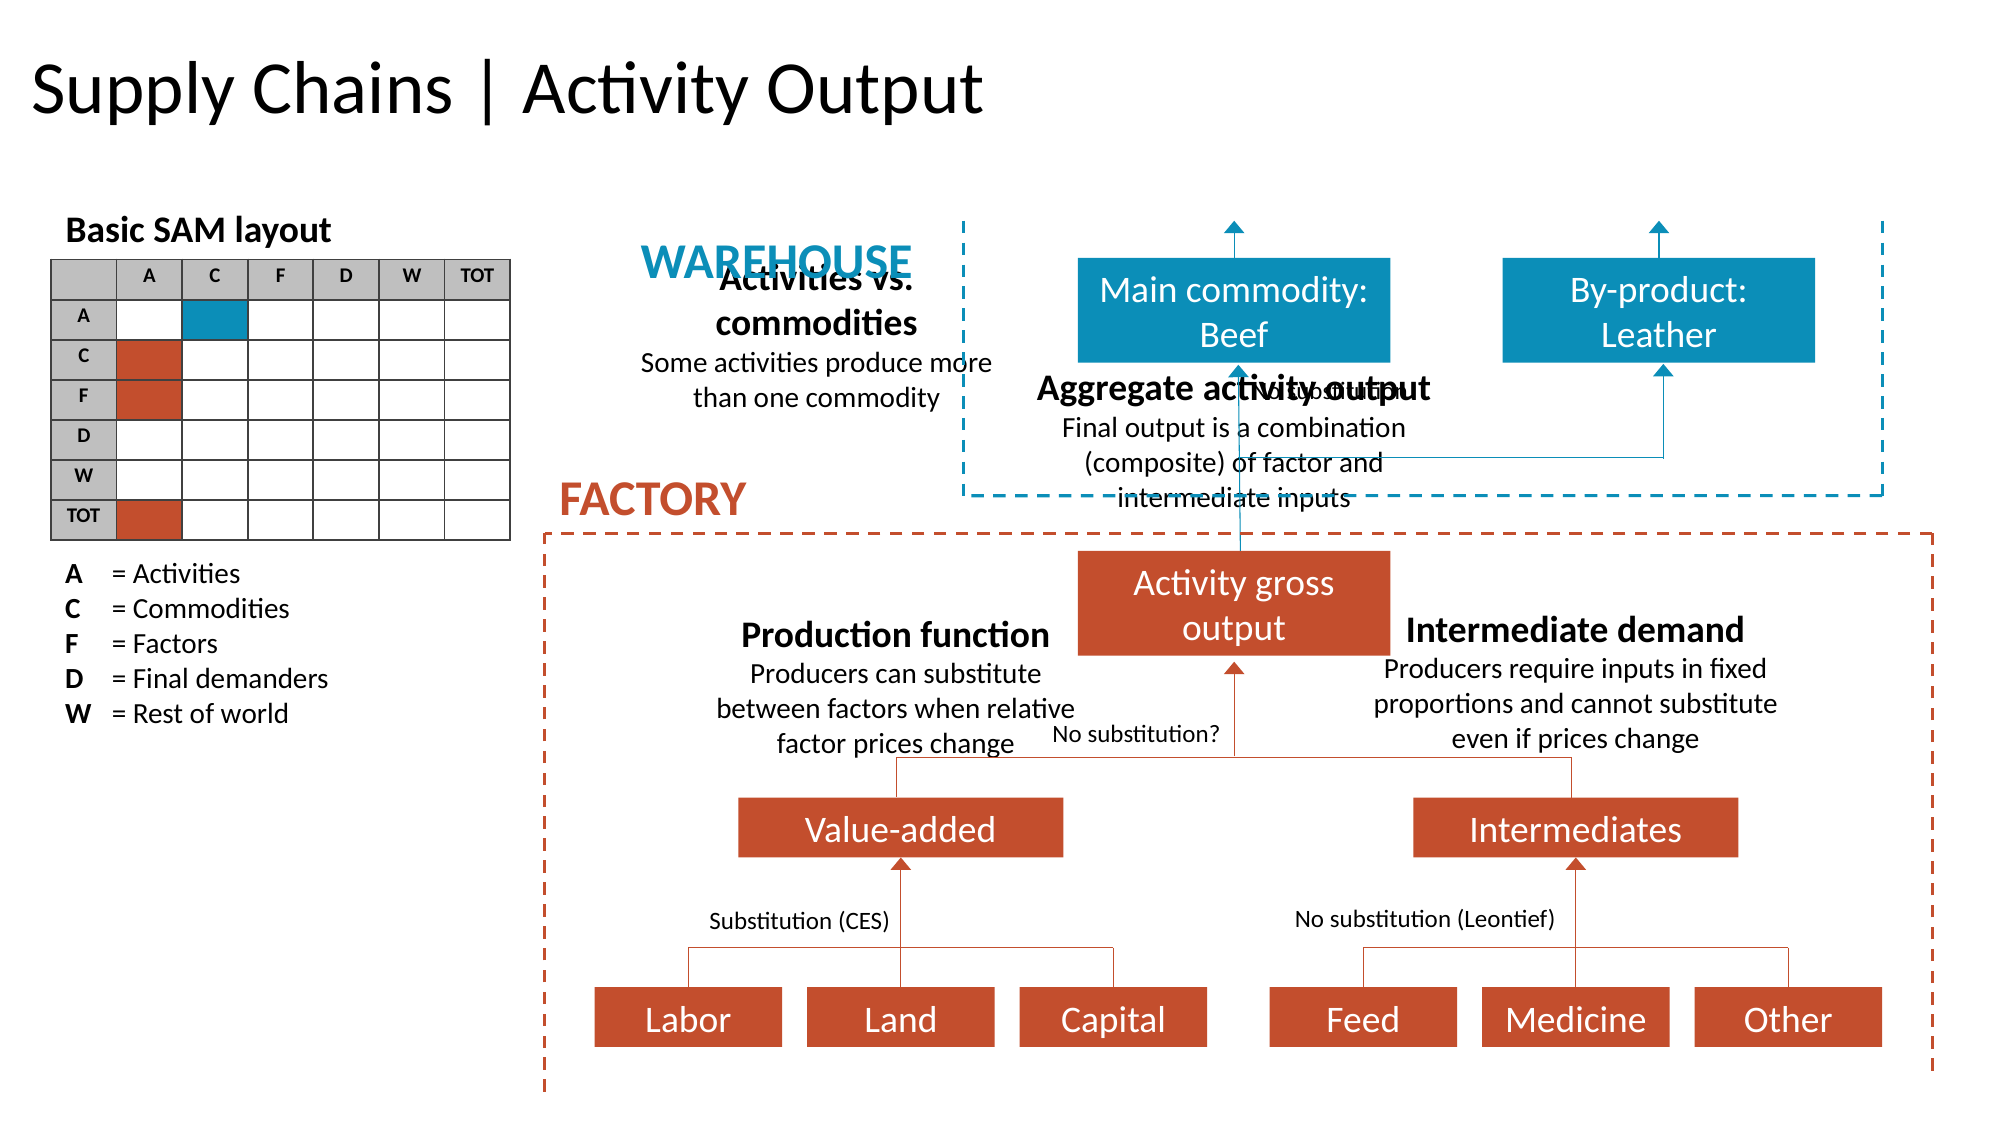

# Supply Chains | Activity Output
Basic SAM layout
WAREHOUSE
Main commodity: Beef
By-product: Leather
No substitution
Activities vs. commodities
Some activities produce more than one commodity
|  | A | C | F | D | W | TOT |
| --- | --- | --- | --- | --- | --- | --- |
| A |  |  |  |  |  |  |
| C |  |  |  |  |  |  |
| F |  |  |  |  |  |  |
| D |  |  |  |  |  |  |
| W |  |  |  |  |  |  |
| TOT |  |  |  |  |  |  |

Aggregate activity output
Final output is a combination (composite) of factor and intermediate inputs

FACTORY

A	= Activities
C	= Commodities
F	= Factors
D	= Final demanders
W	= Rest of world
Activity gross output
No substitution?
Intermediate demand
Producers require inputs in fixed proportions and cannot substitute even if prices change
Production function
Producers can substitute between factors when relative factor prices change
Value-added
Substitution (CES)
Labor
Land
Capital
Intermediates
No substitution (Leontief)
Feed
Medicine
Other